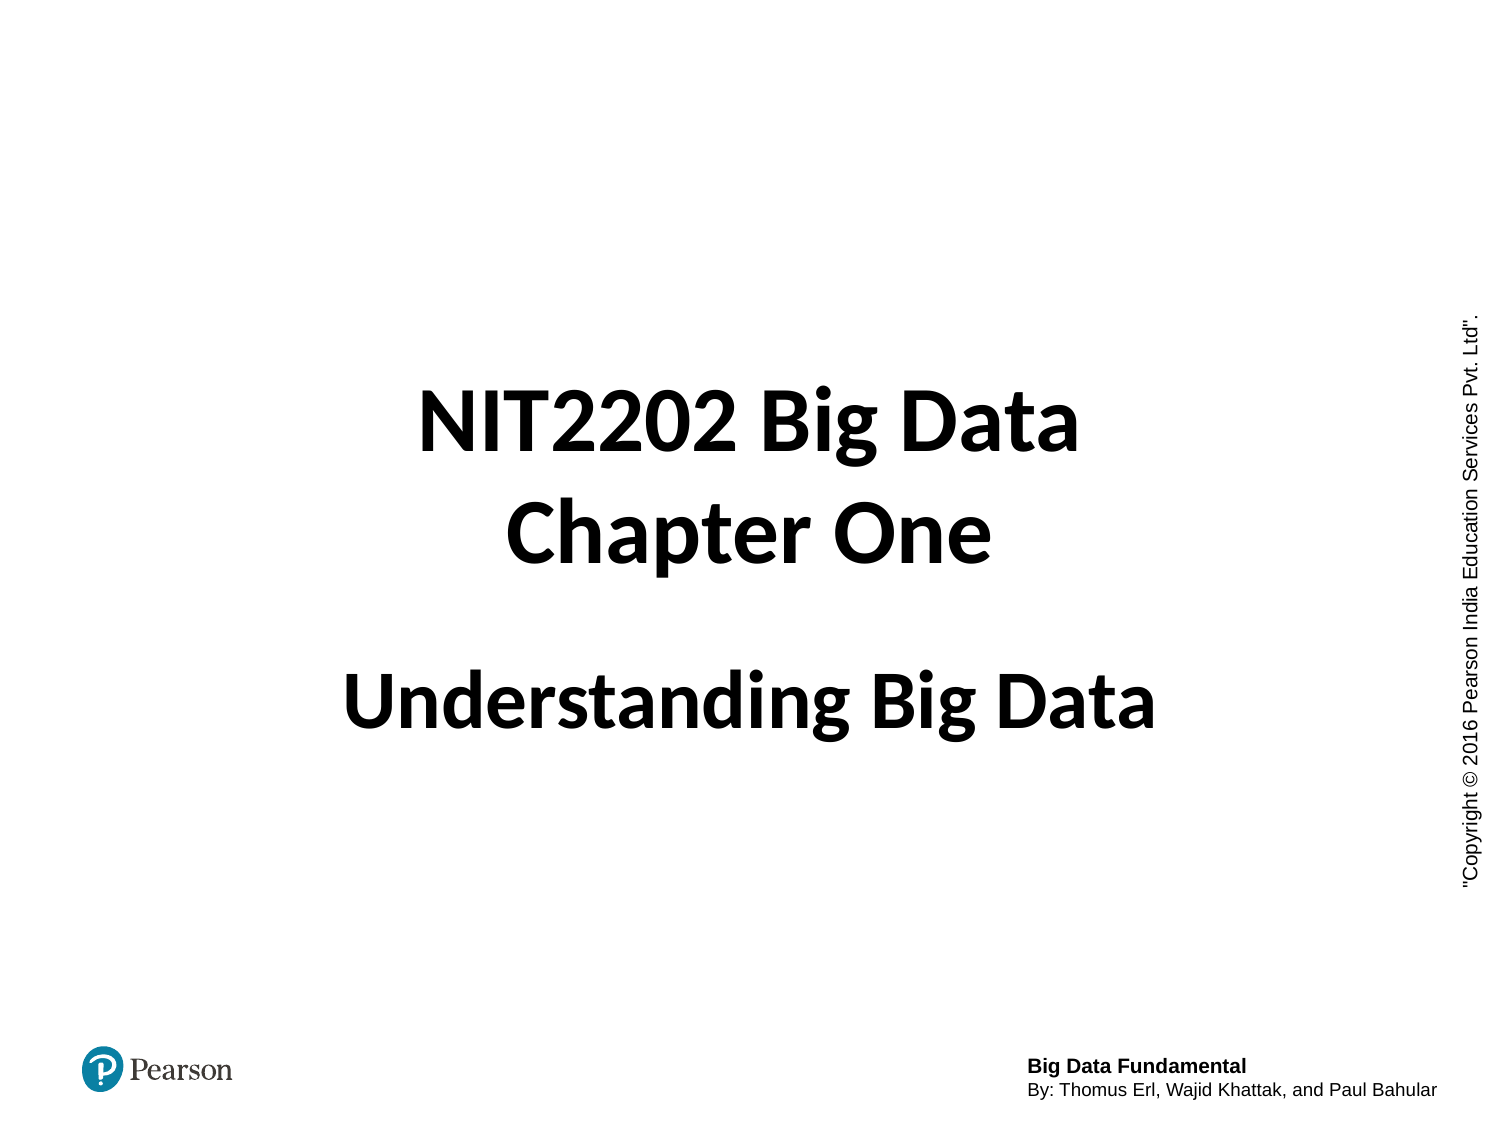

# NIT2202 Big Data Chapter One
Understanding Big Data